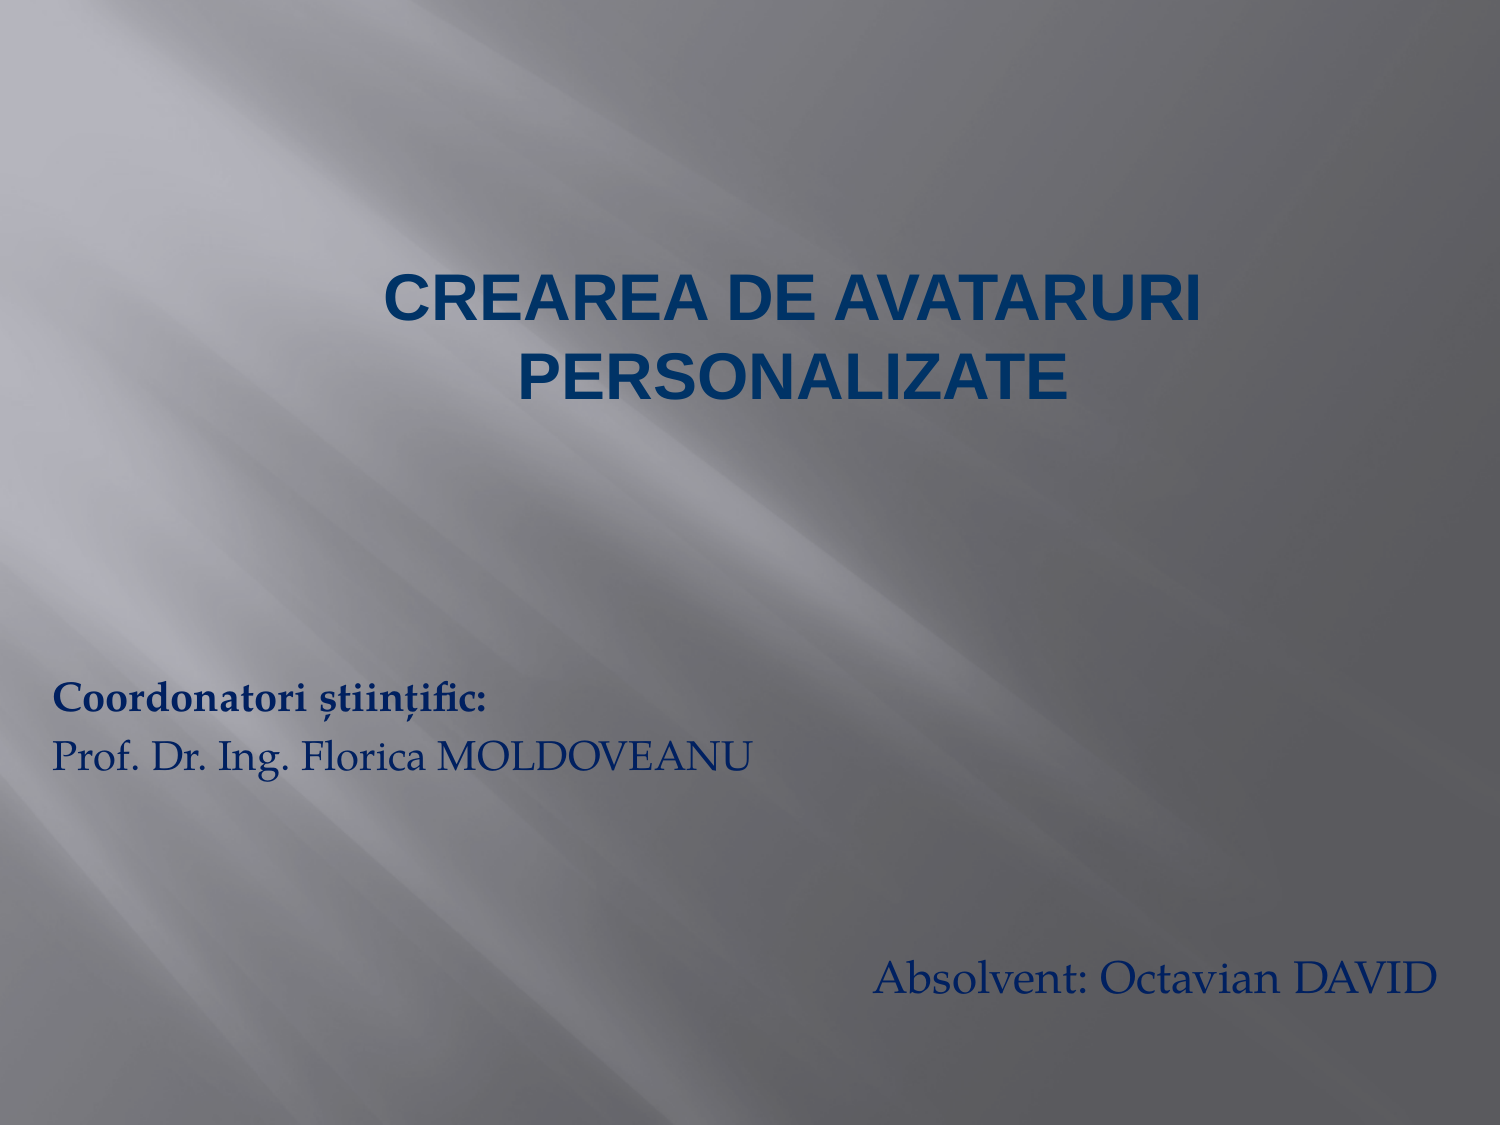

# Crearea de avataruri personalizate
Coordonatori ştiinţific:
Prof. Dr. Ing. Florica MOLDOVEANU

Absolvent: Octavian DAVID